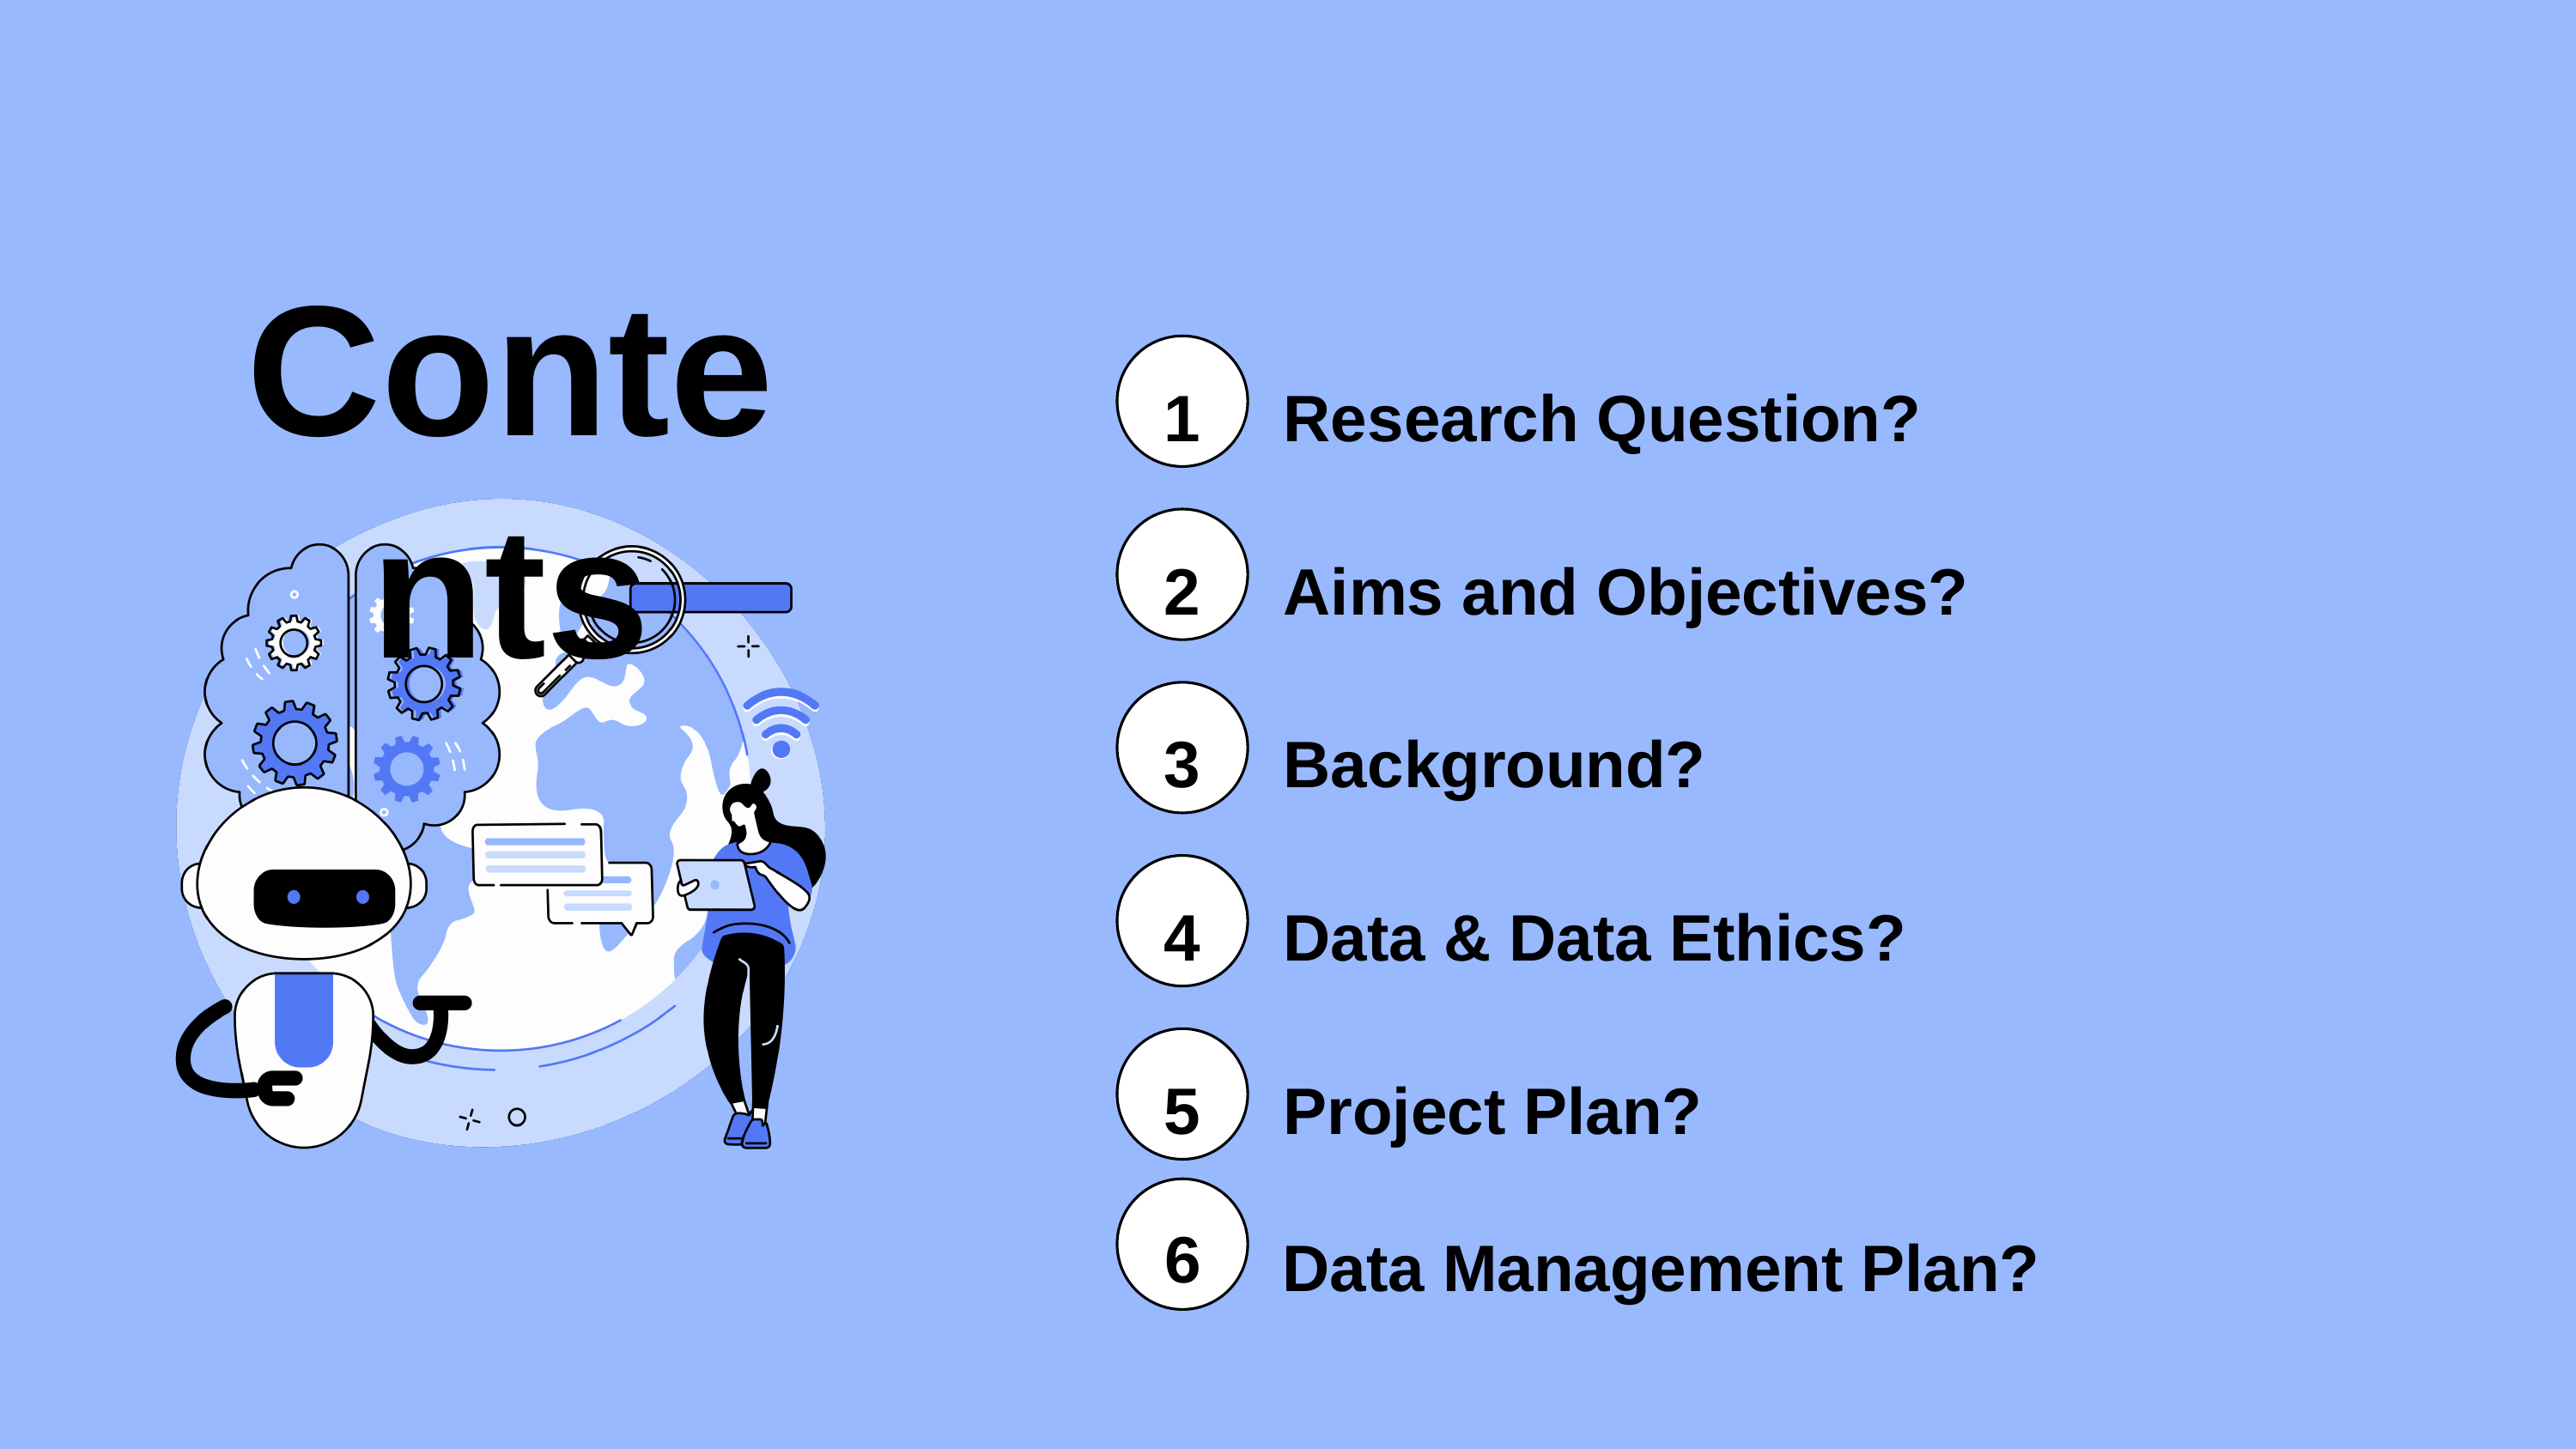

Contents
1
Research Question?

2
Aims and Objectives?

3
Background?

4
Data & Data Ethics?

5
Project Plan?

6
Data Management Plan?